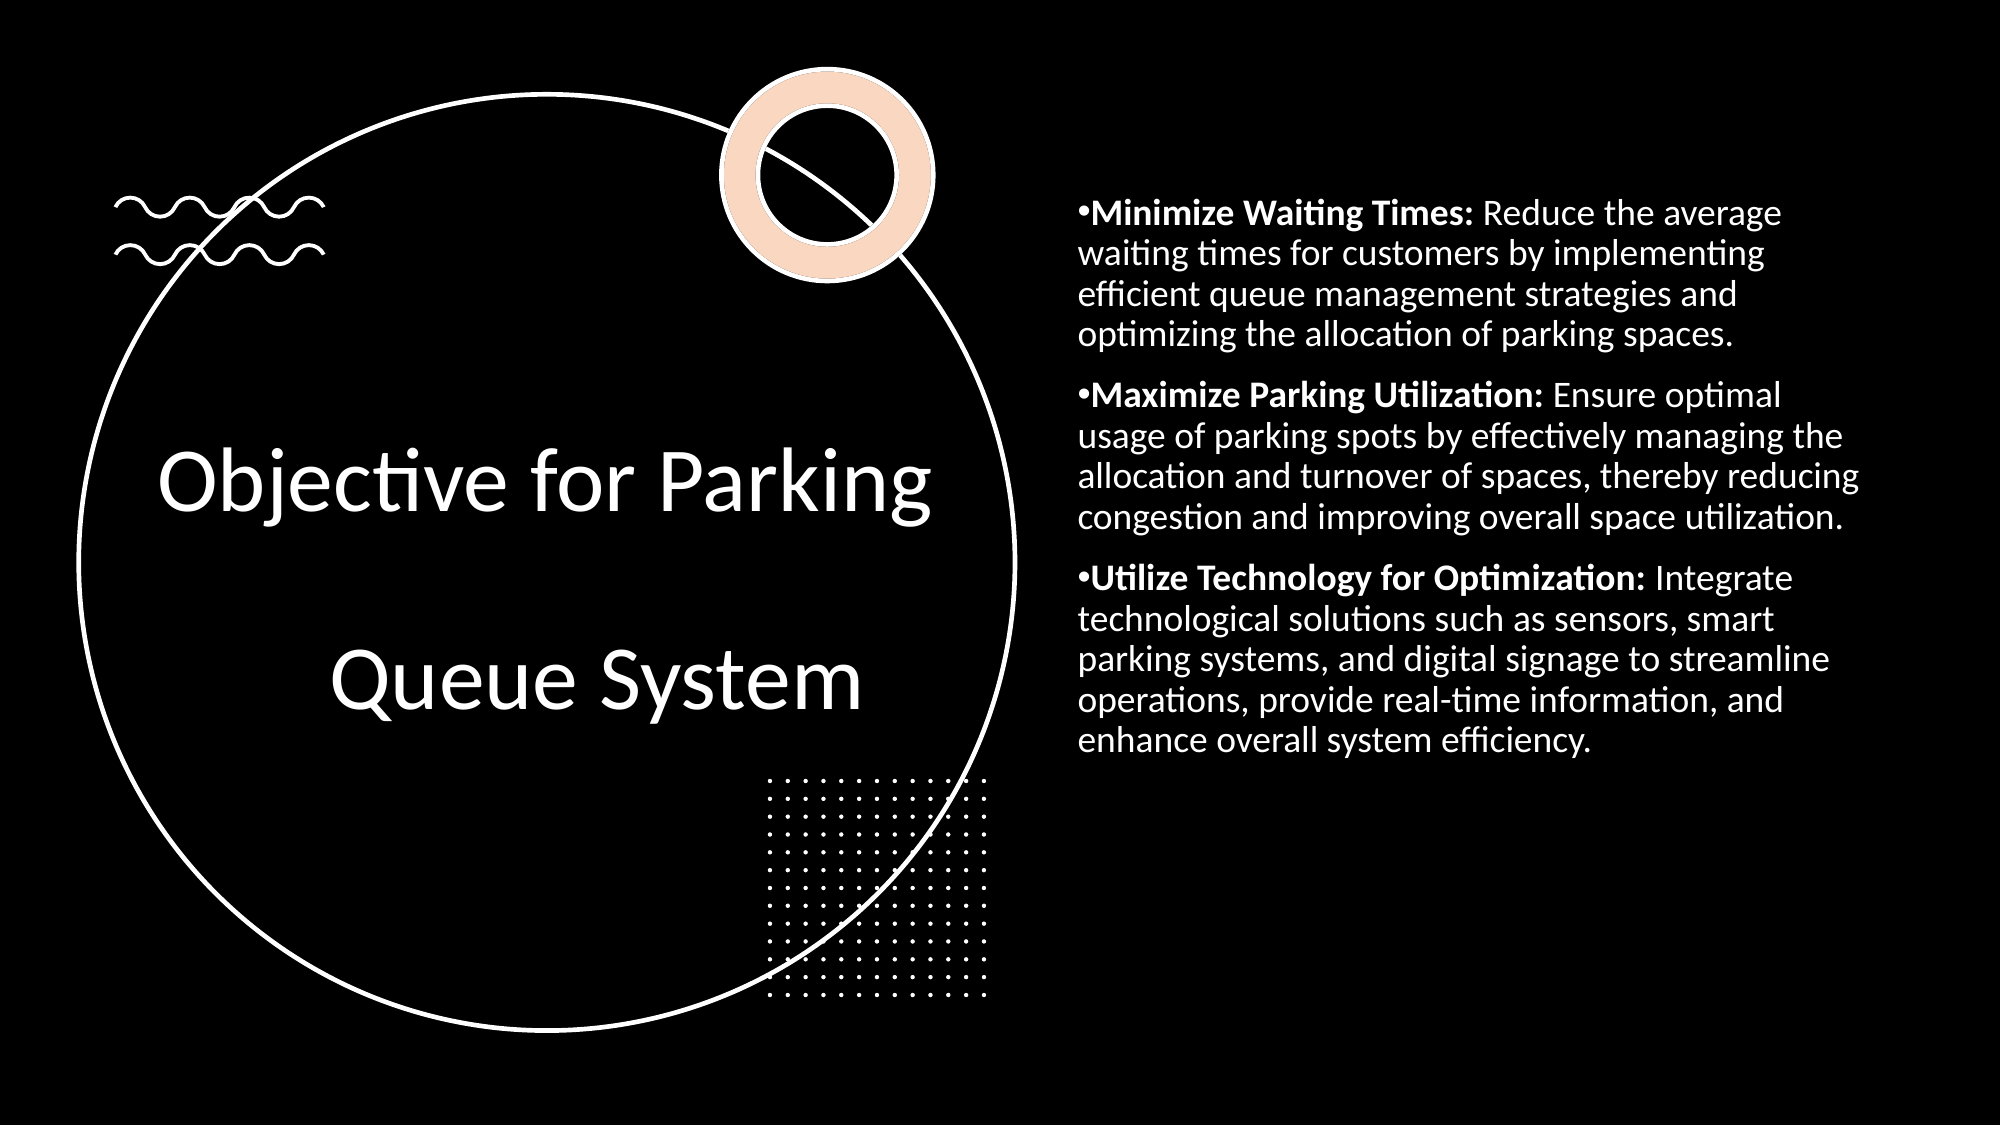

Minimize Waiting Times: Reduce the average waiting times for customers by implementing efficient queue management strategies and optimizing the allocation of parking spaces.
Maximize Parking Utilization: Ensure optimal usage of parking spots by effectively managing the allocation and turnover of spaces, thereby reducing congestion and improving overall space utilization.
Utilize Technology for Optimization: Integrate technological solutions such as sensors, smart parking systems, and digital signage to streamline operations, provide real-time information, and enhance overall system efficiency.

# Objective for Parking Queue System